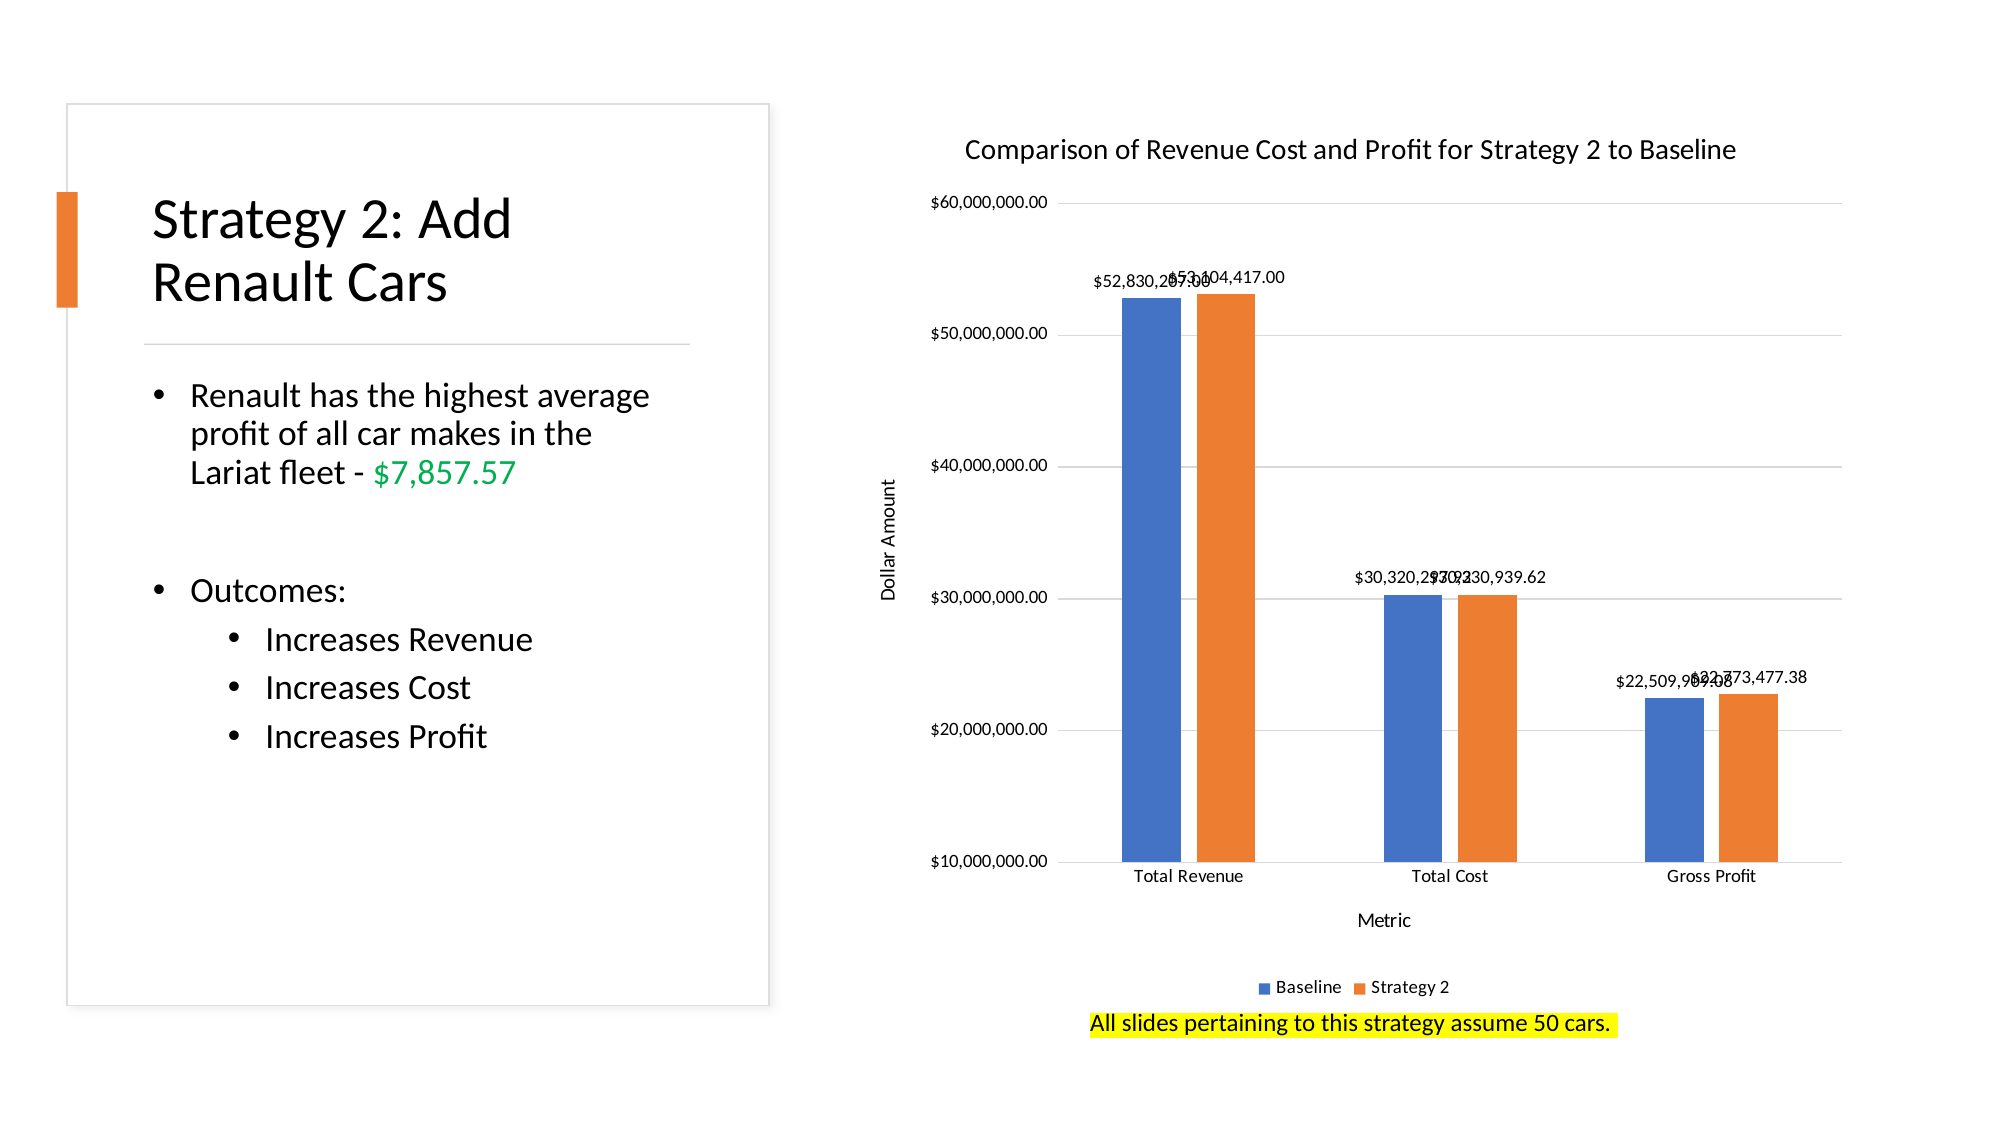

### Chart: Comparison of Revenue Cost and Profit for Strategy 2 to Baseline

| Category | Baseline | Strategy 2 |
|---|---|---|
| Total Revenue | 52830207.0 | 53104417.0 |
| Total Cost | 30320297.91999989 | 30330939.61999989 |
| Gross Profit | 22509909.08000011 | 22773477.38000011 |
# Strategy 2: Add Renault Cars

Renault has the highest average profit of all car makes in the Lariat fleet - $7,857.57

Outcomes:
Increases Revenue
Increases Cost
Increases Profit
All slides pertaining to this strategy assume 50 cars.